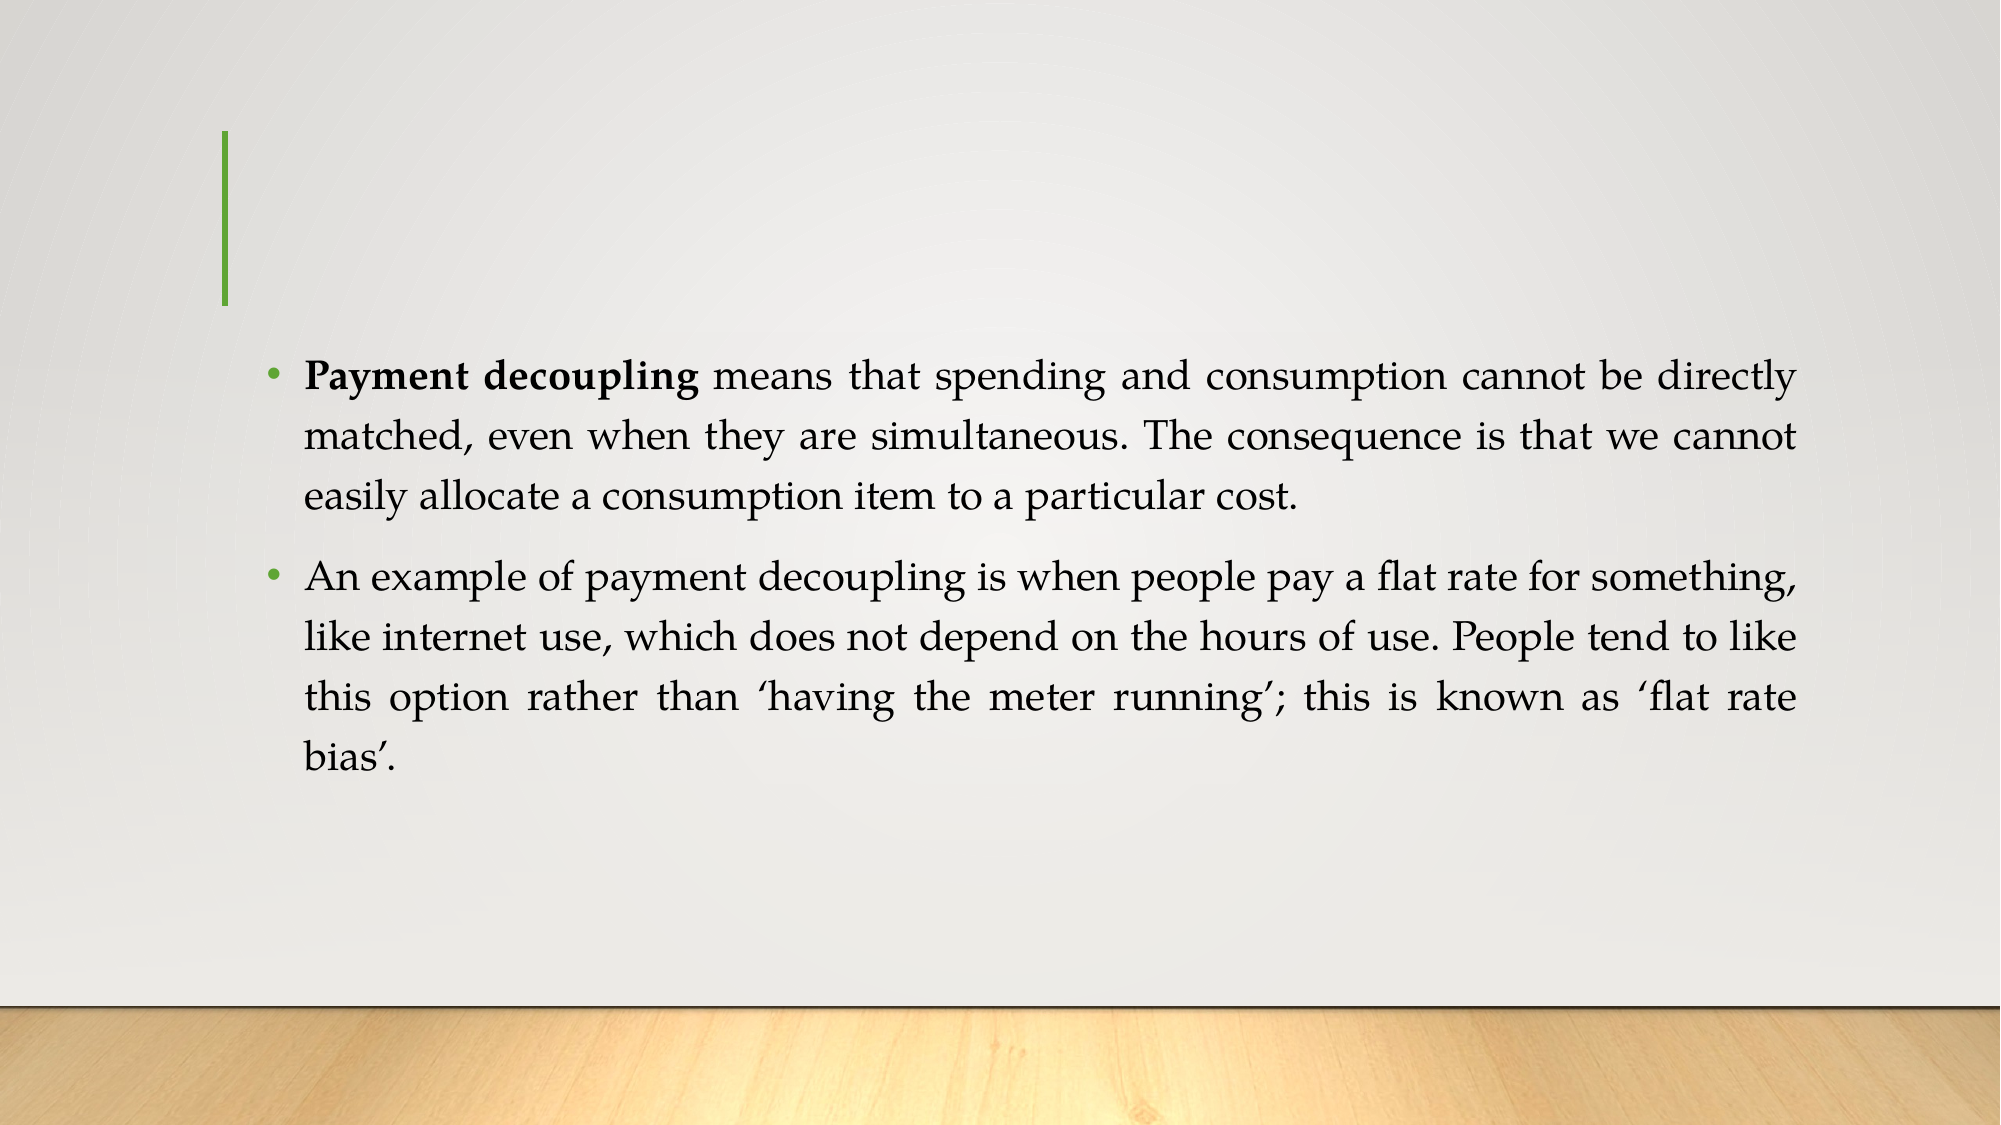

#
Payment decoupling means that spending and consumption cannot be directly matched, even when they are simultaneous. The consequence is that we cannot easily allocate a consumption item to a particular cost.
An example of payment decoupling is when people pay a flat rate for something, like internet use, which does not depend on the hours of use. People tend to like this option rather than ‘having the meter running’; this is known as ‘flat rate bias’.